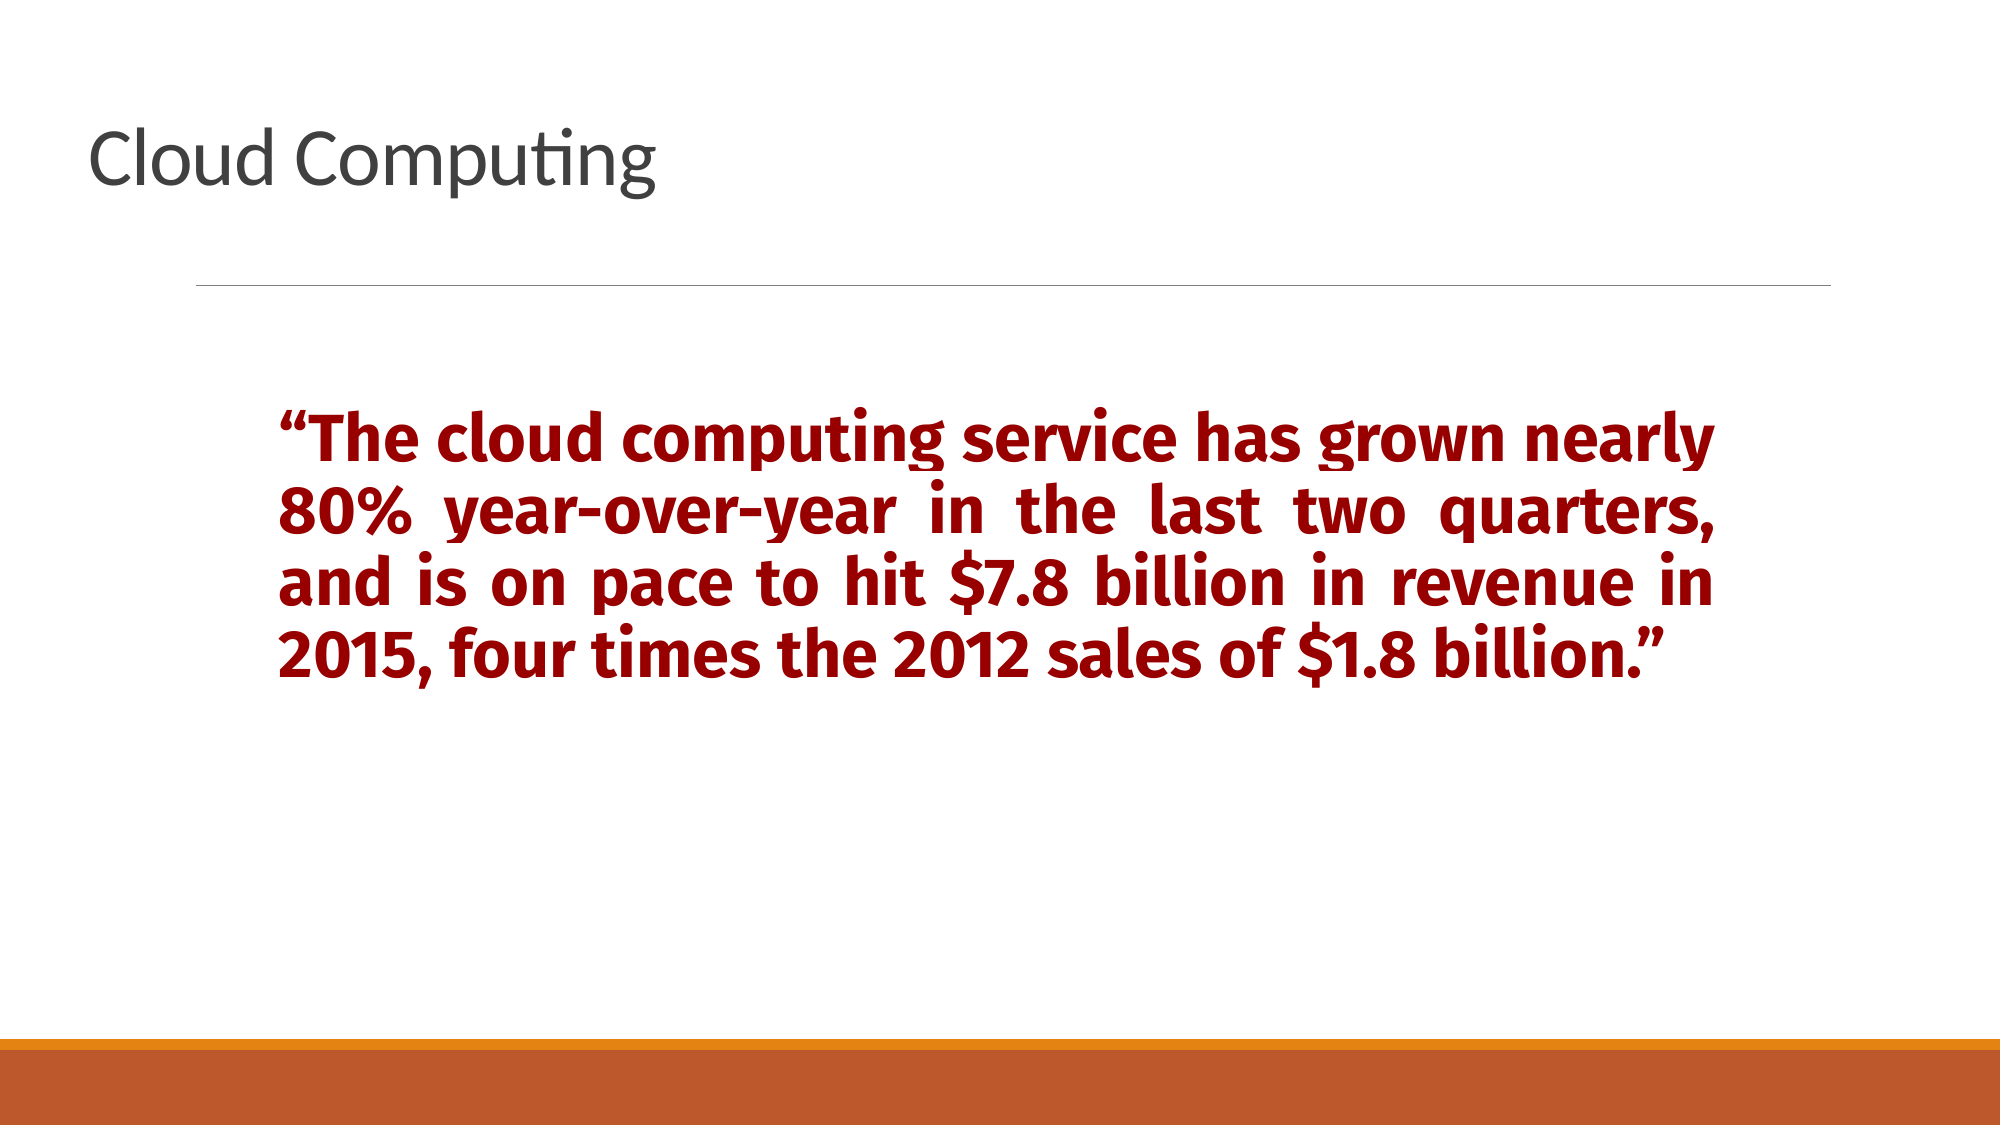

# Cloud Computing

“The cloud computing service has grown nearly 80% year-over-year in the last two quarters, and is on pace to hit $7.8 billion in revenue in 2015, four times the 2012 sales of $1.8 billion.”